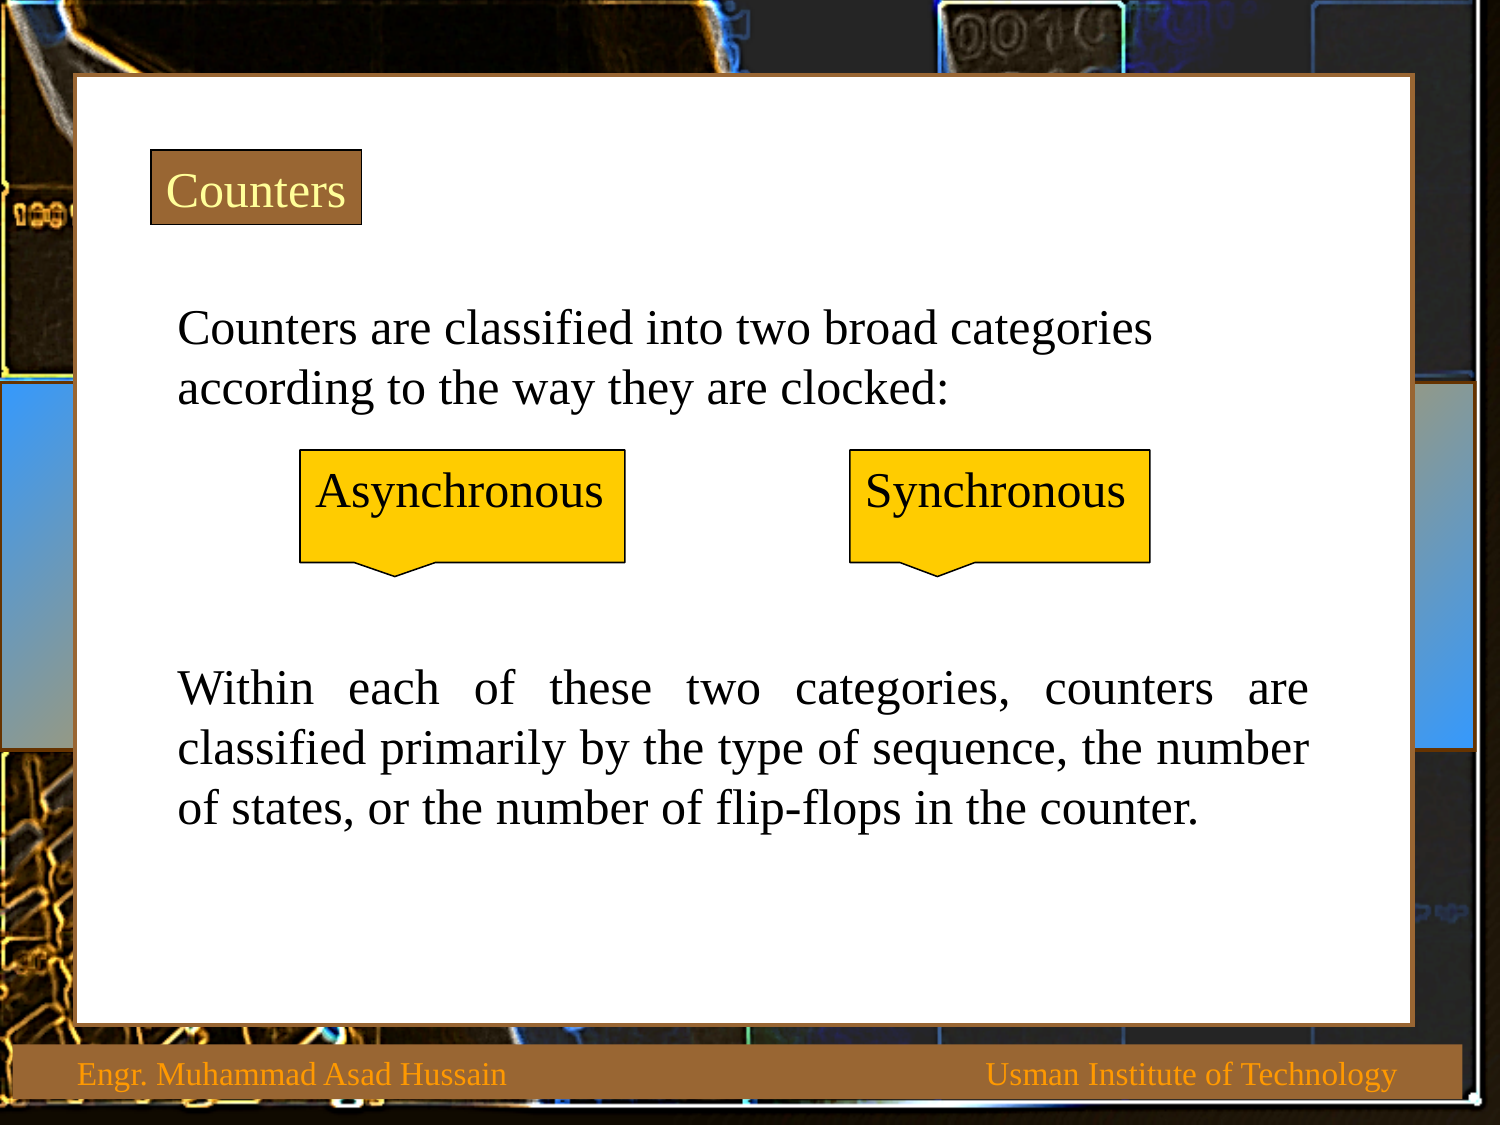

Counters

Counters are classified into two broad categories
according to the way they are clocked:

Within each of these two categories, counters are classified primarily by the type of sequence, the number of states, or the number of flip-flops in the counter.
Asynchronous
Synchronous
      Engr. Muhammad Asad Hussain                                                          Usman Institute of Technology